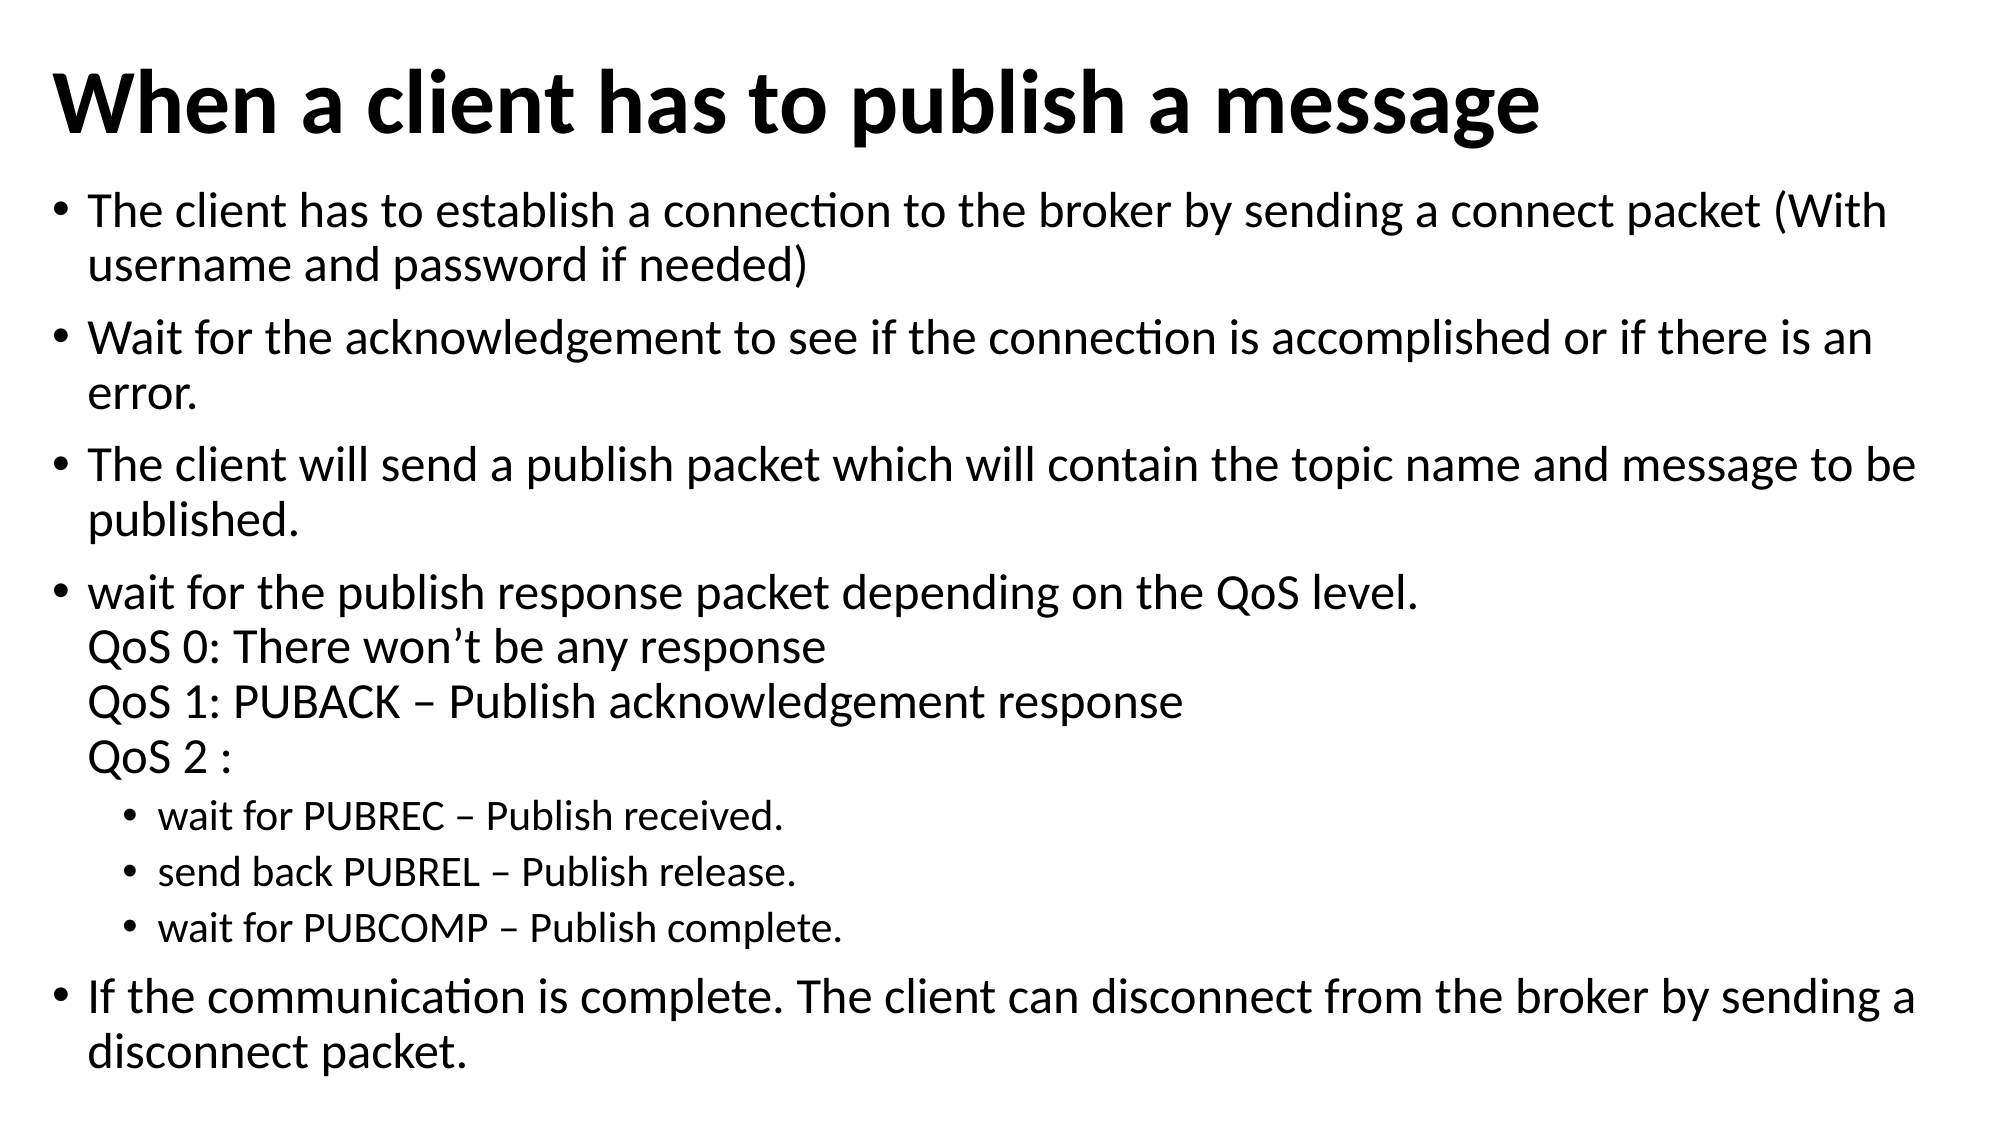

# When a client has to publish a message
The client has to establish a connection to the broker by sending a connect packet (With username and password if needed)
Wait for the acknowledgement to see if the connection is accomplished or if there is an error.
The client will send a publish packet which will contain the topic name and message to be published.
wait for the publish response packet depending on the QoS level.
QoS 0: There won’t be any response
QoS 1: PUBACK – Publish acknowledgement response
QoS 2 :
wait for PUBREC – Publish received.
send back PUBREL – Publish release.
wait for PUBCOMP – Publish complete.
If the communication is complete. The client can disconnect from the broker by sending a disconnect packet.